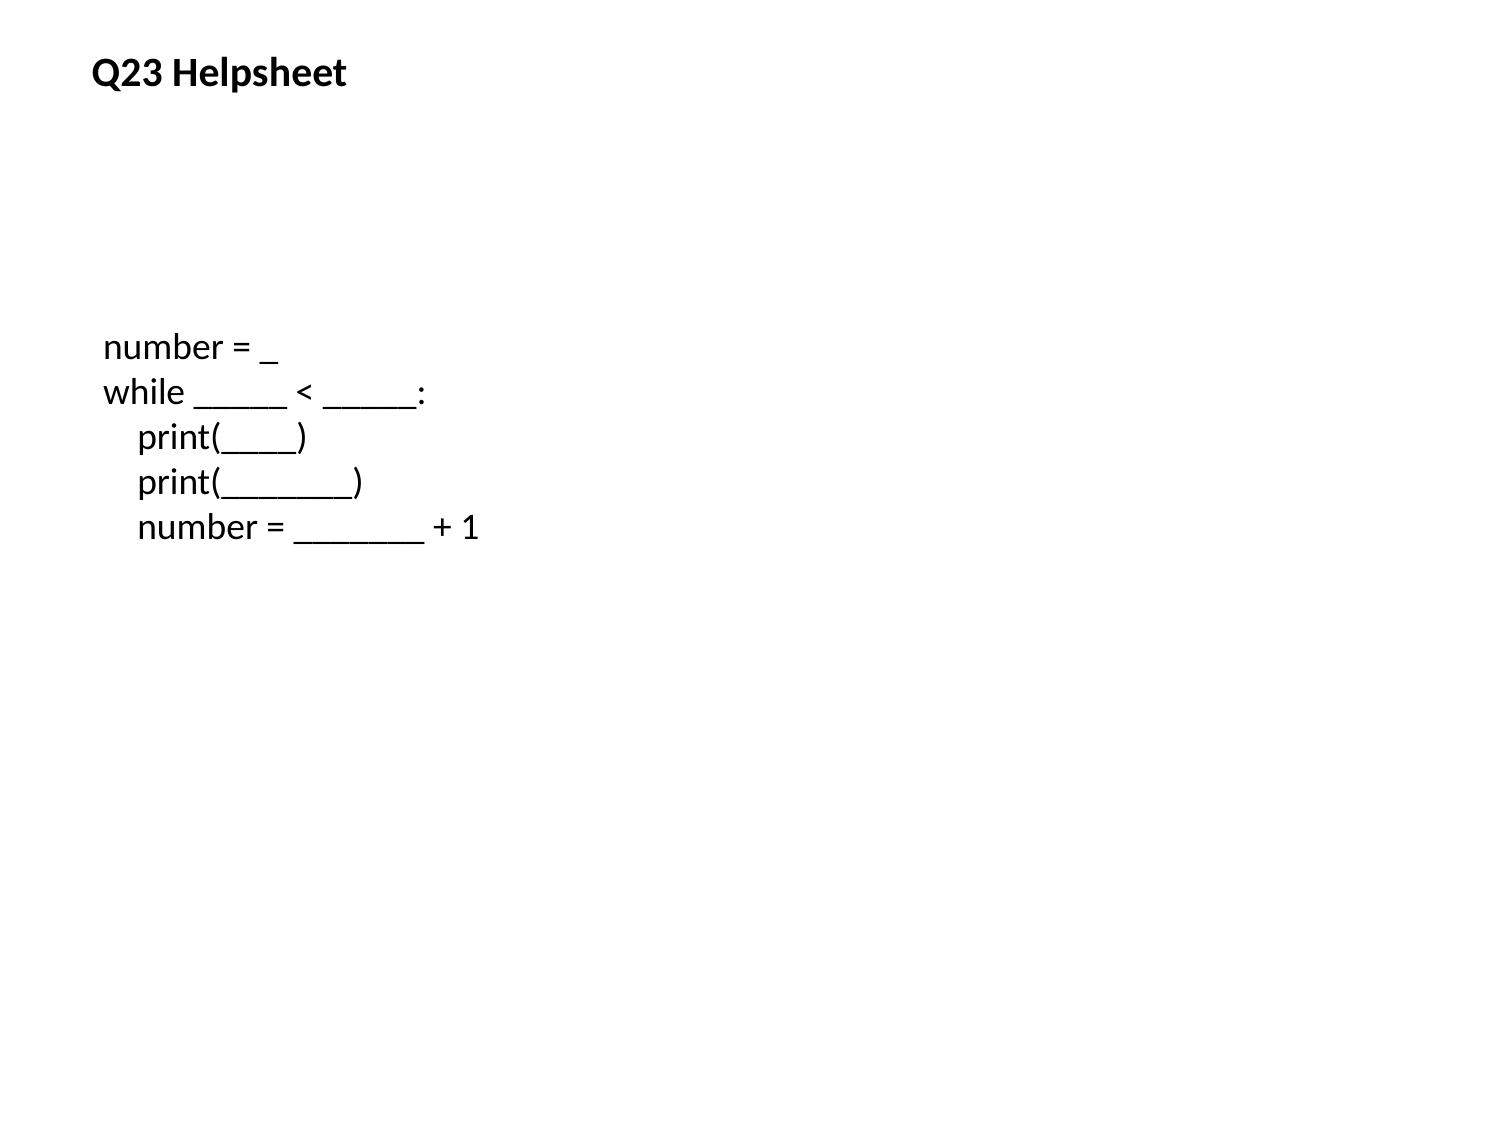

Q23 Helpsheet

number = _
while _____ < _____:
    print(____)
    print(_______)
    number = _______ + 1